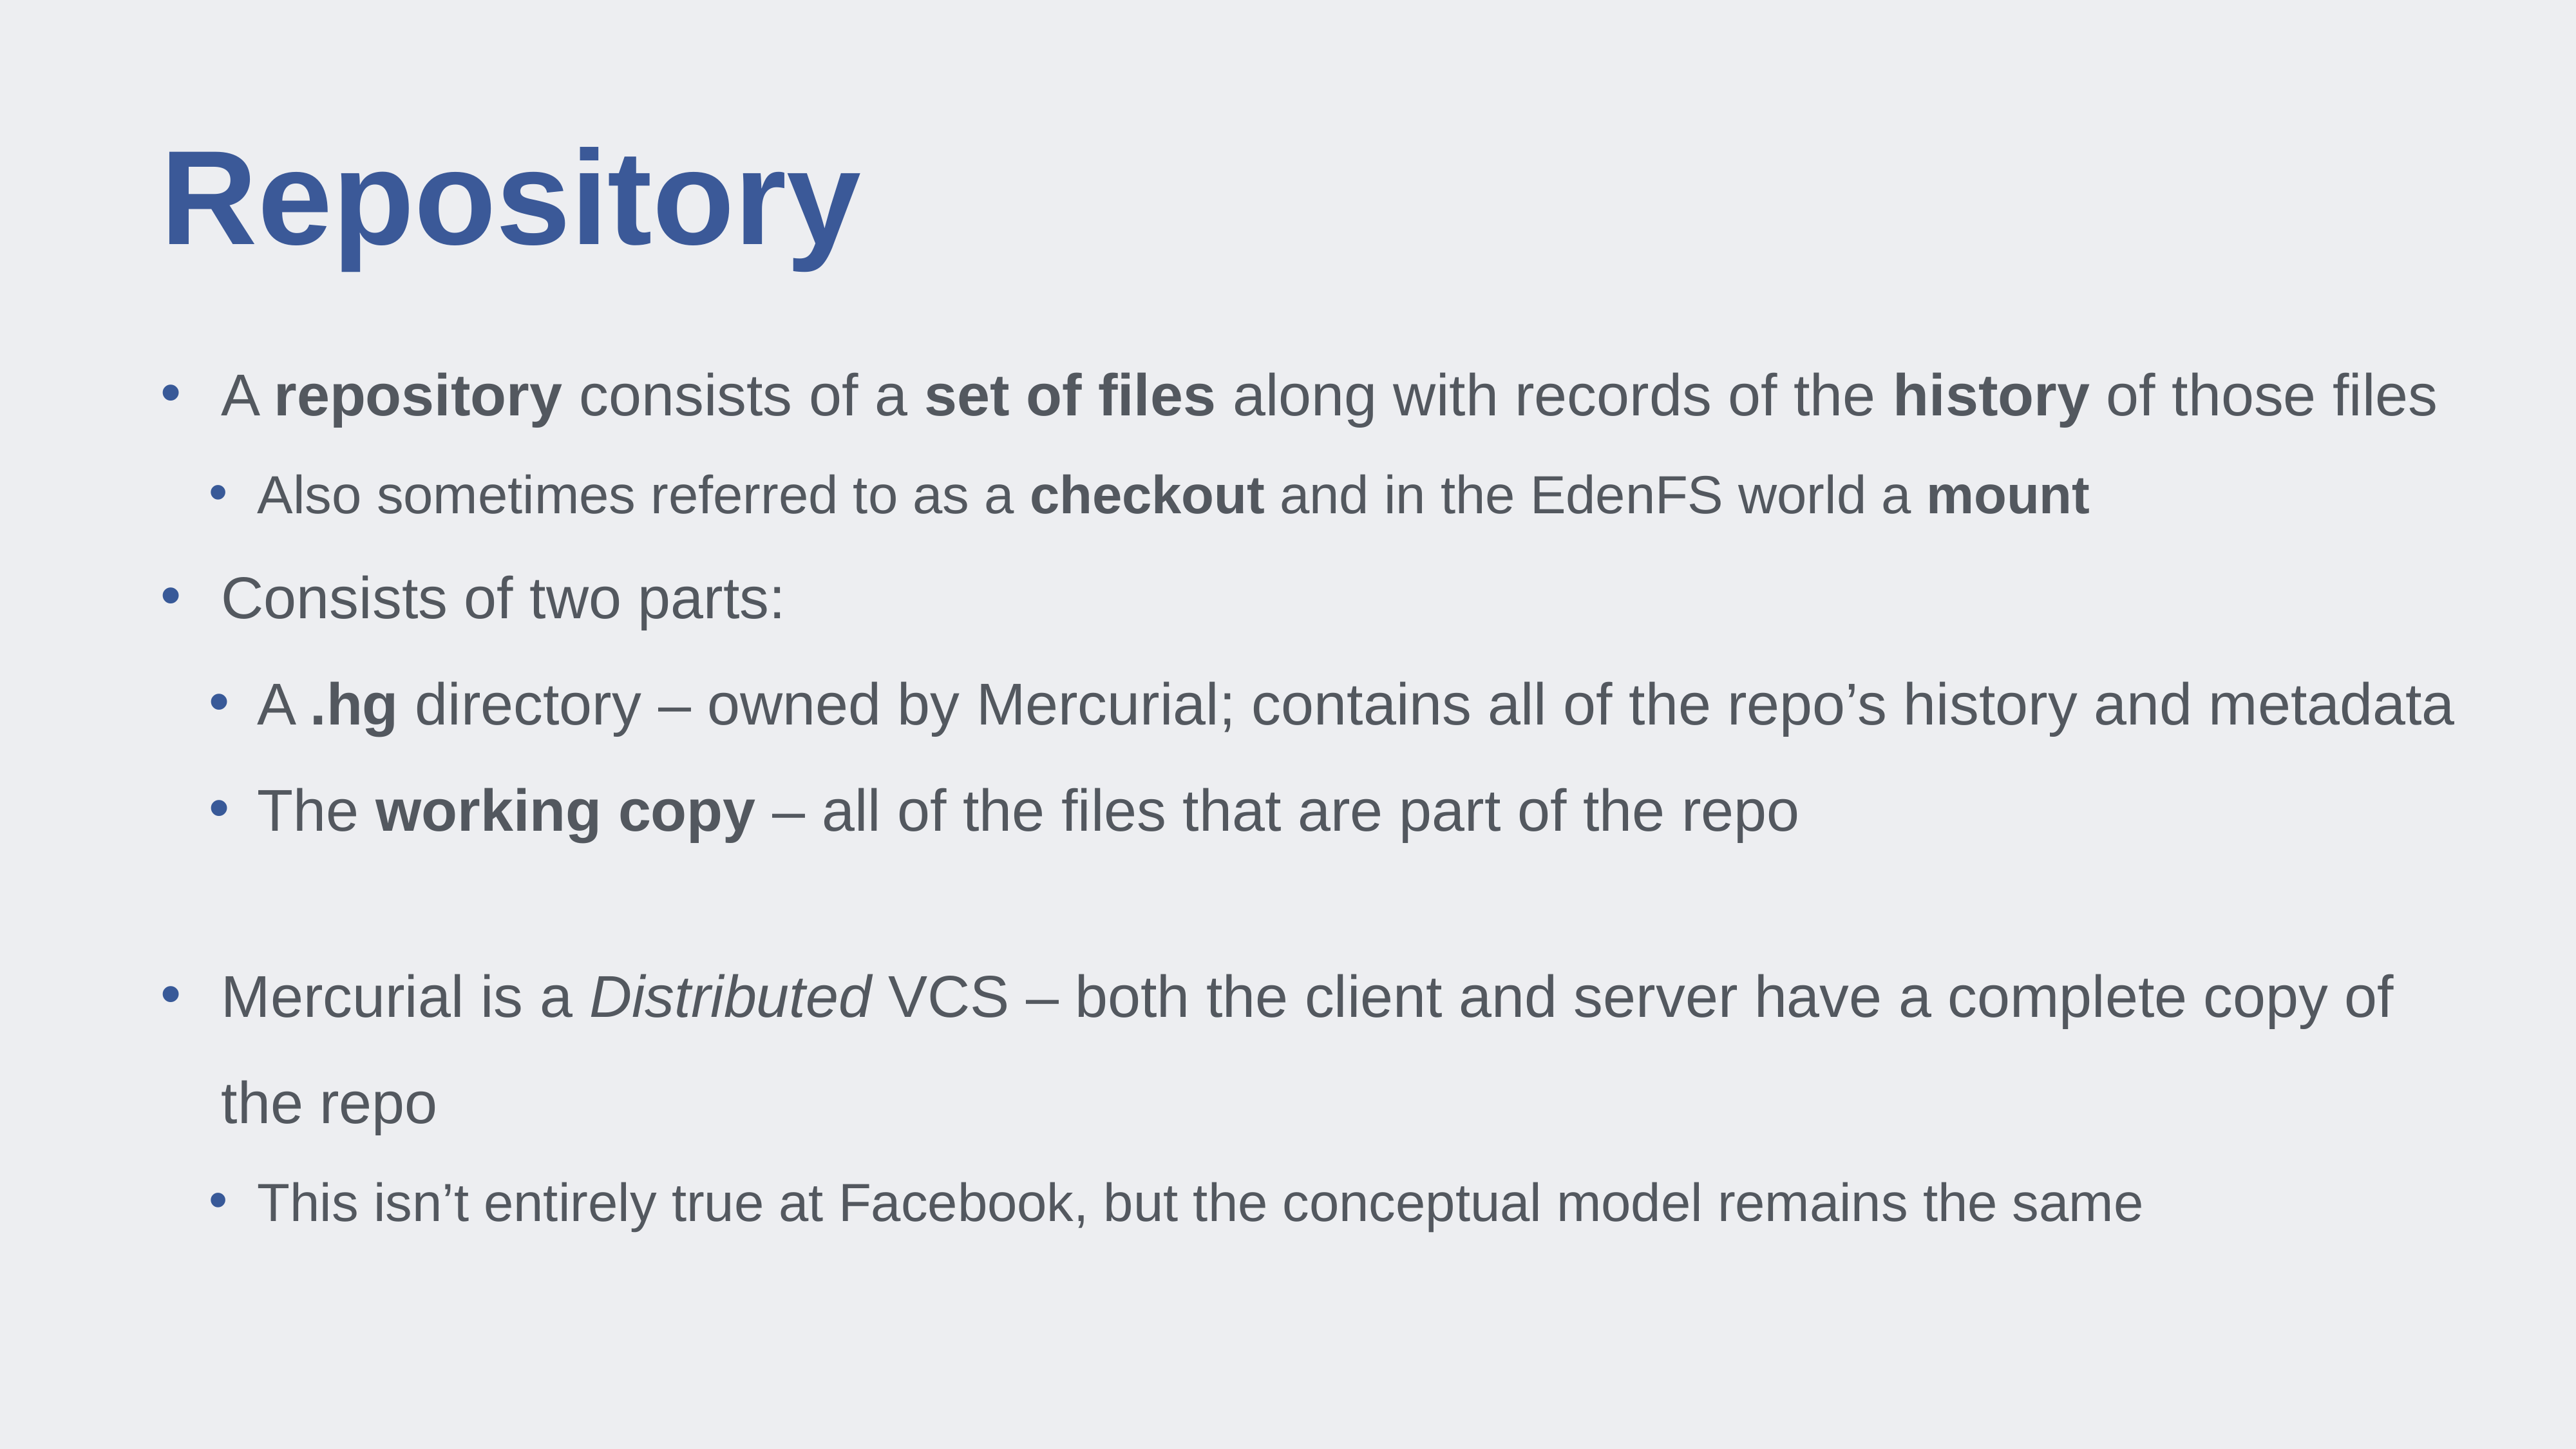

# Repository
A repository consists of a set of files along with records of the history of those files
Also sometimes referred to as a checkout and in the EdenFS world a mount
Consists of two parts:
A .hg directory – owned by Mercurial; contains all of the repo’s history and metadata
The working copy – all of the files that are part of the repo

Mercurial is a Distributed VCS – both the client and server have a complete copy of the repo
This isn’t entirely true at Facebook, but the conceptual model remains the same